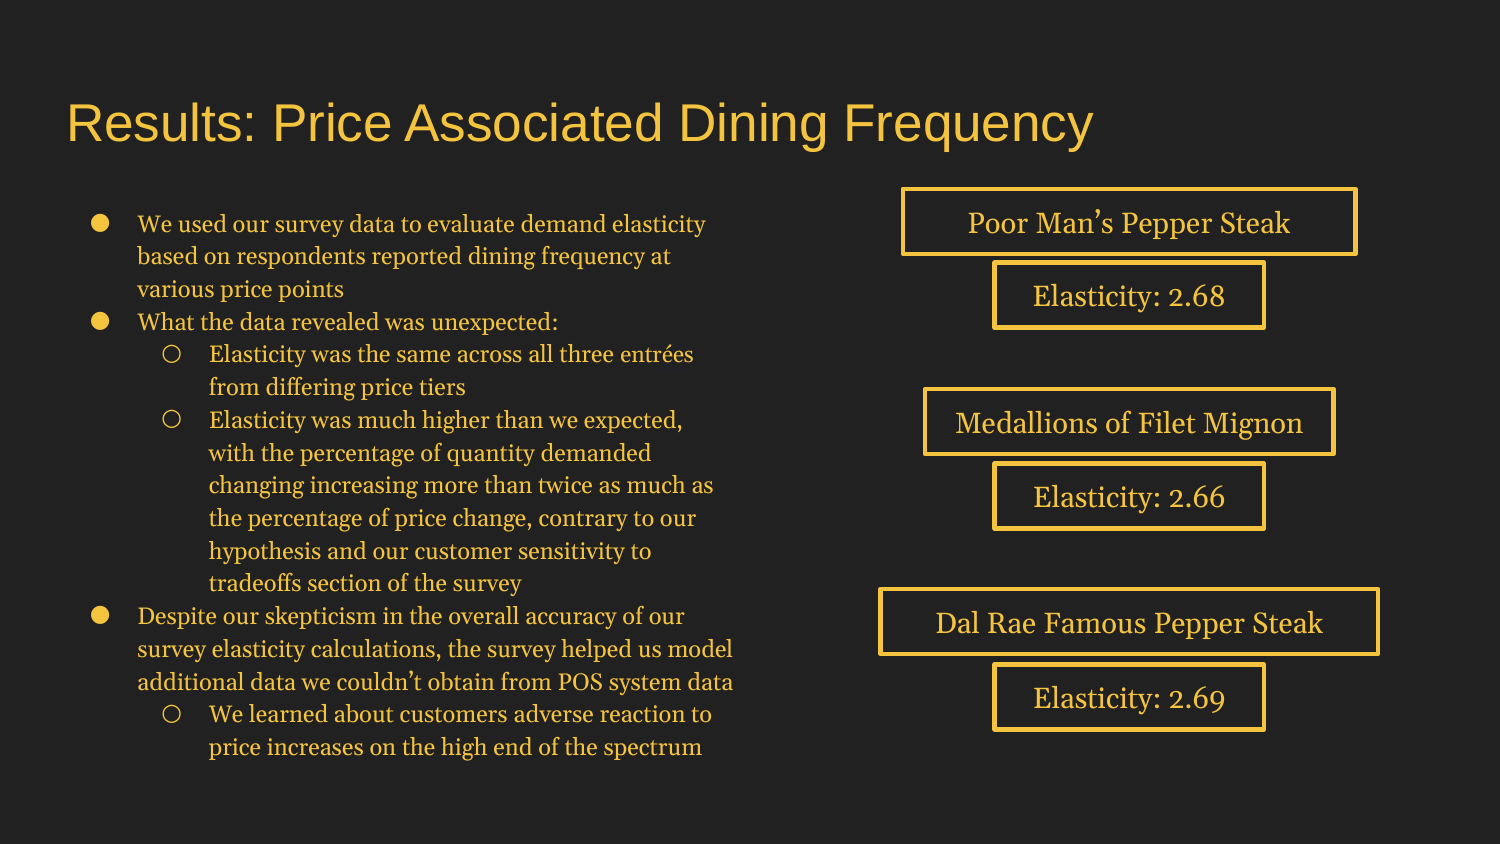

# Results: Price Associated Dining Frequency
We used our survey data to evaluate demand elasticity based on respondents reported dining frequency at various price points
What the data revealed was unexpected:
Elasticity was the same across all three entrées from differing price tiers
Elasticity was much higher than we expected, with the percentage of quantity demanded changing increasing more than twice as much as the percentage of price change, contrary to our hypothesis and our customer sensitivity to tradeoffs section of the survey
Despite our skepticism in the overall accuracy of our survey elasticity calculations, the survey helped us model additional data we couldn’t obtain from POS system data
We learned about customers adverse reaction to price increases on the high end of the spectrum
Poor Man’s Pepper Steak
Elasticity: 2.68
Medallions of Filet Mignon
Elasticity: 2.66
Dal Rae Famous Pepper Steak
Elasticity: 2.69